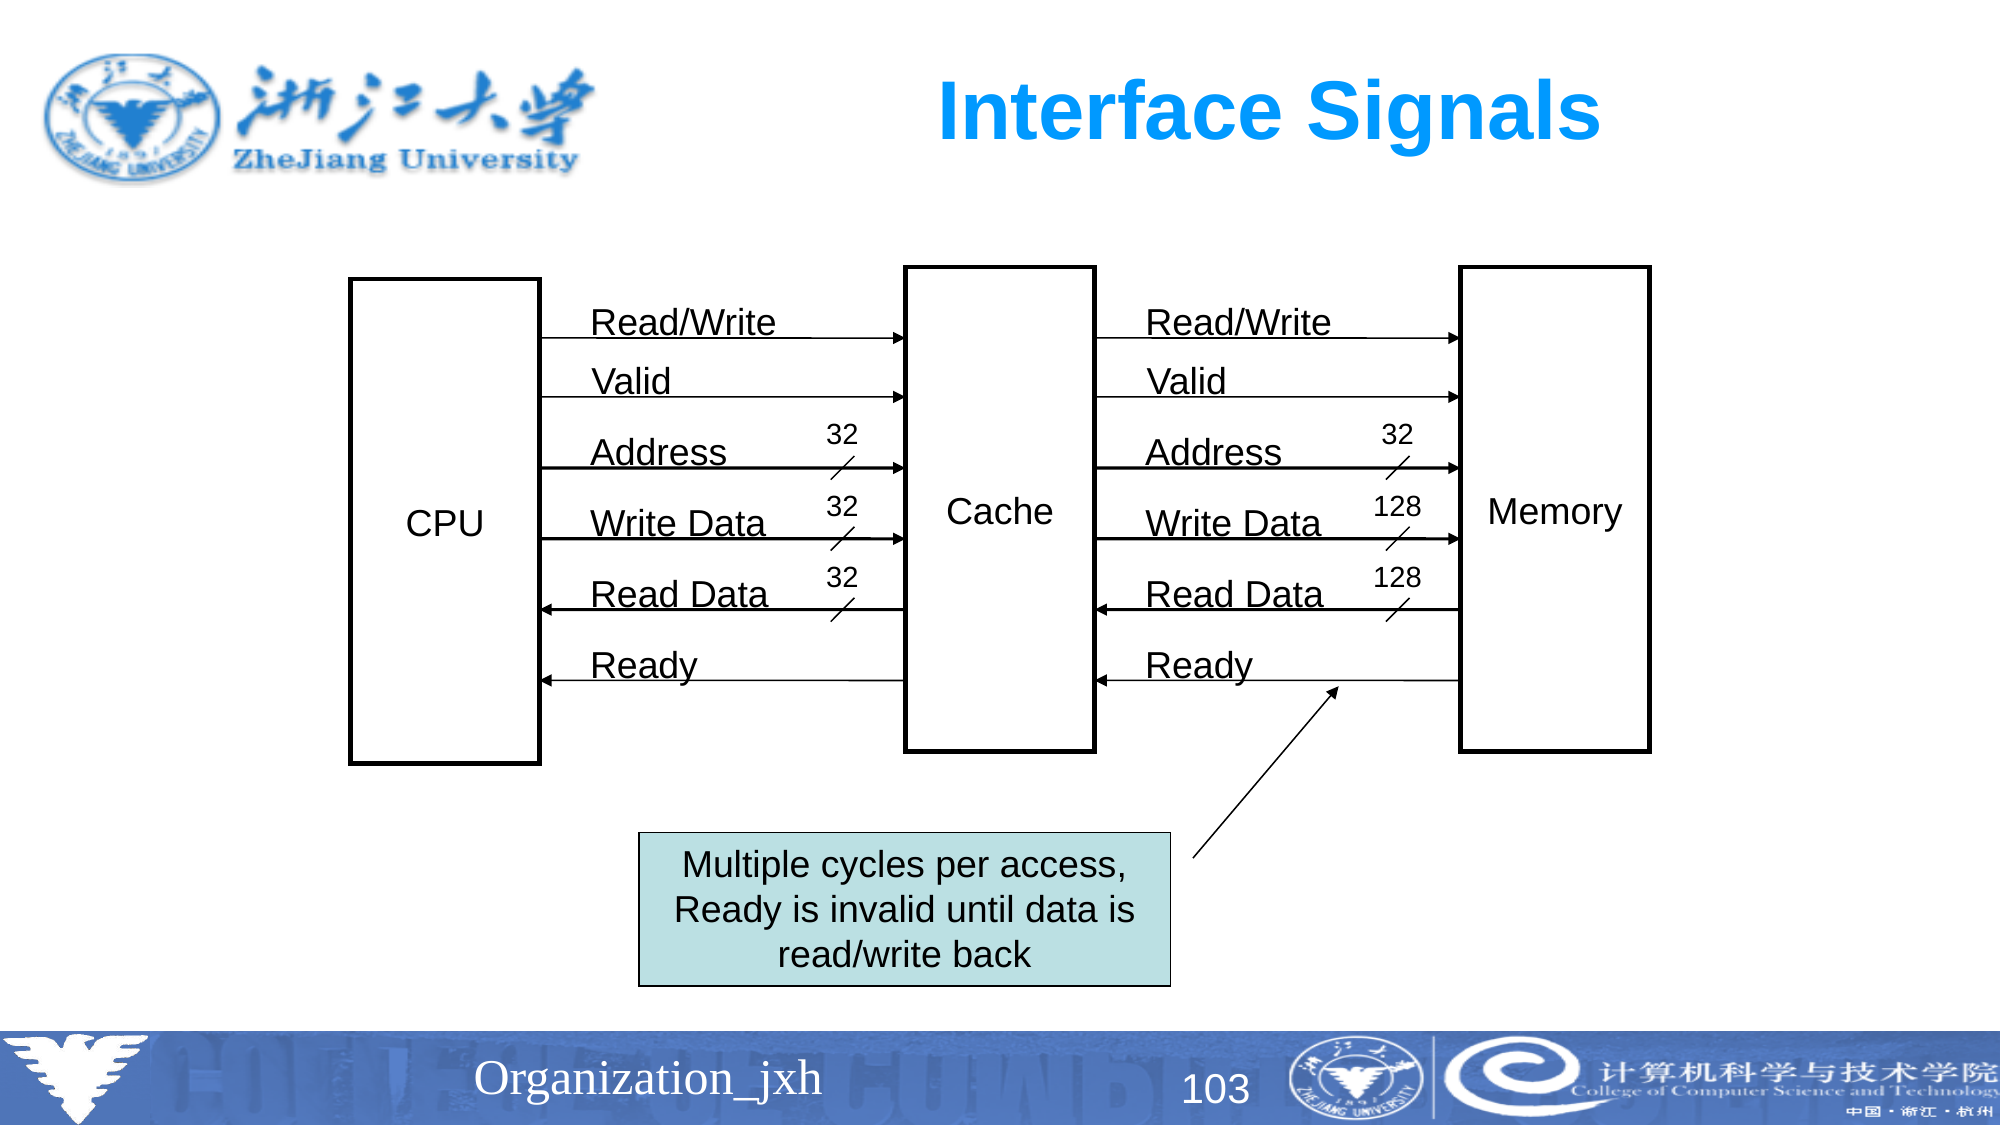

# Interface Signals
Cache
Memory
CPU
Read/Write
Read/Write

Valid
Valid

32
32
Address
Address

32
128
Write Data
Write Data

32
128
Read Data
Read Data

Ready
Ready

Multiple cycles per access, Ready is invalid until data is read/write back